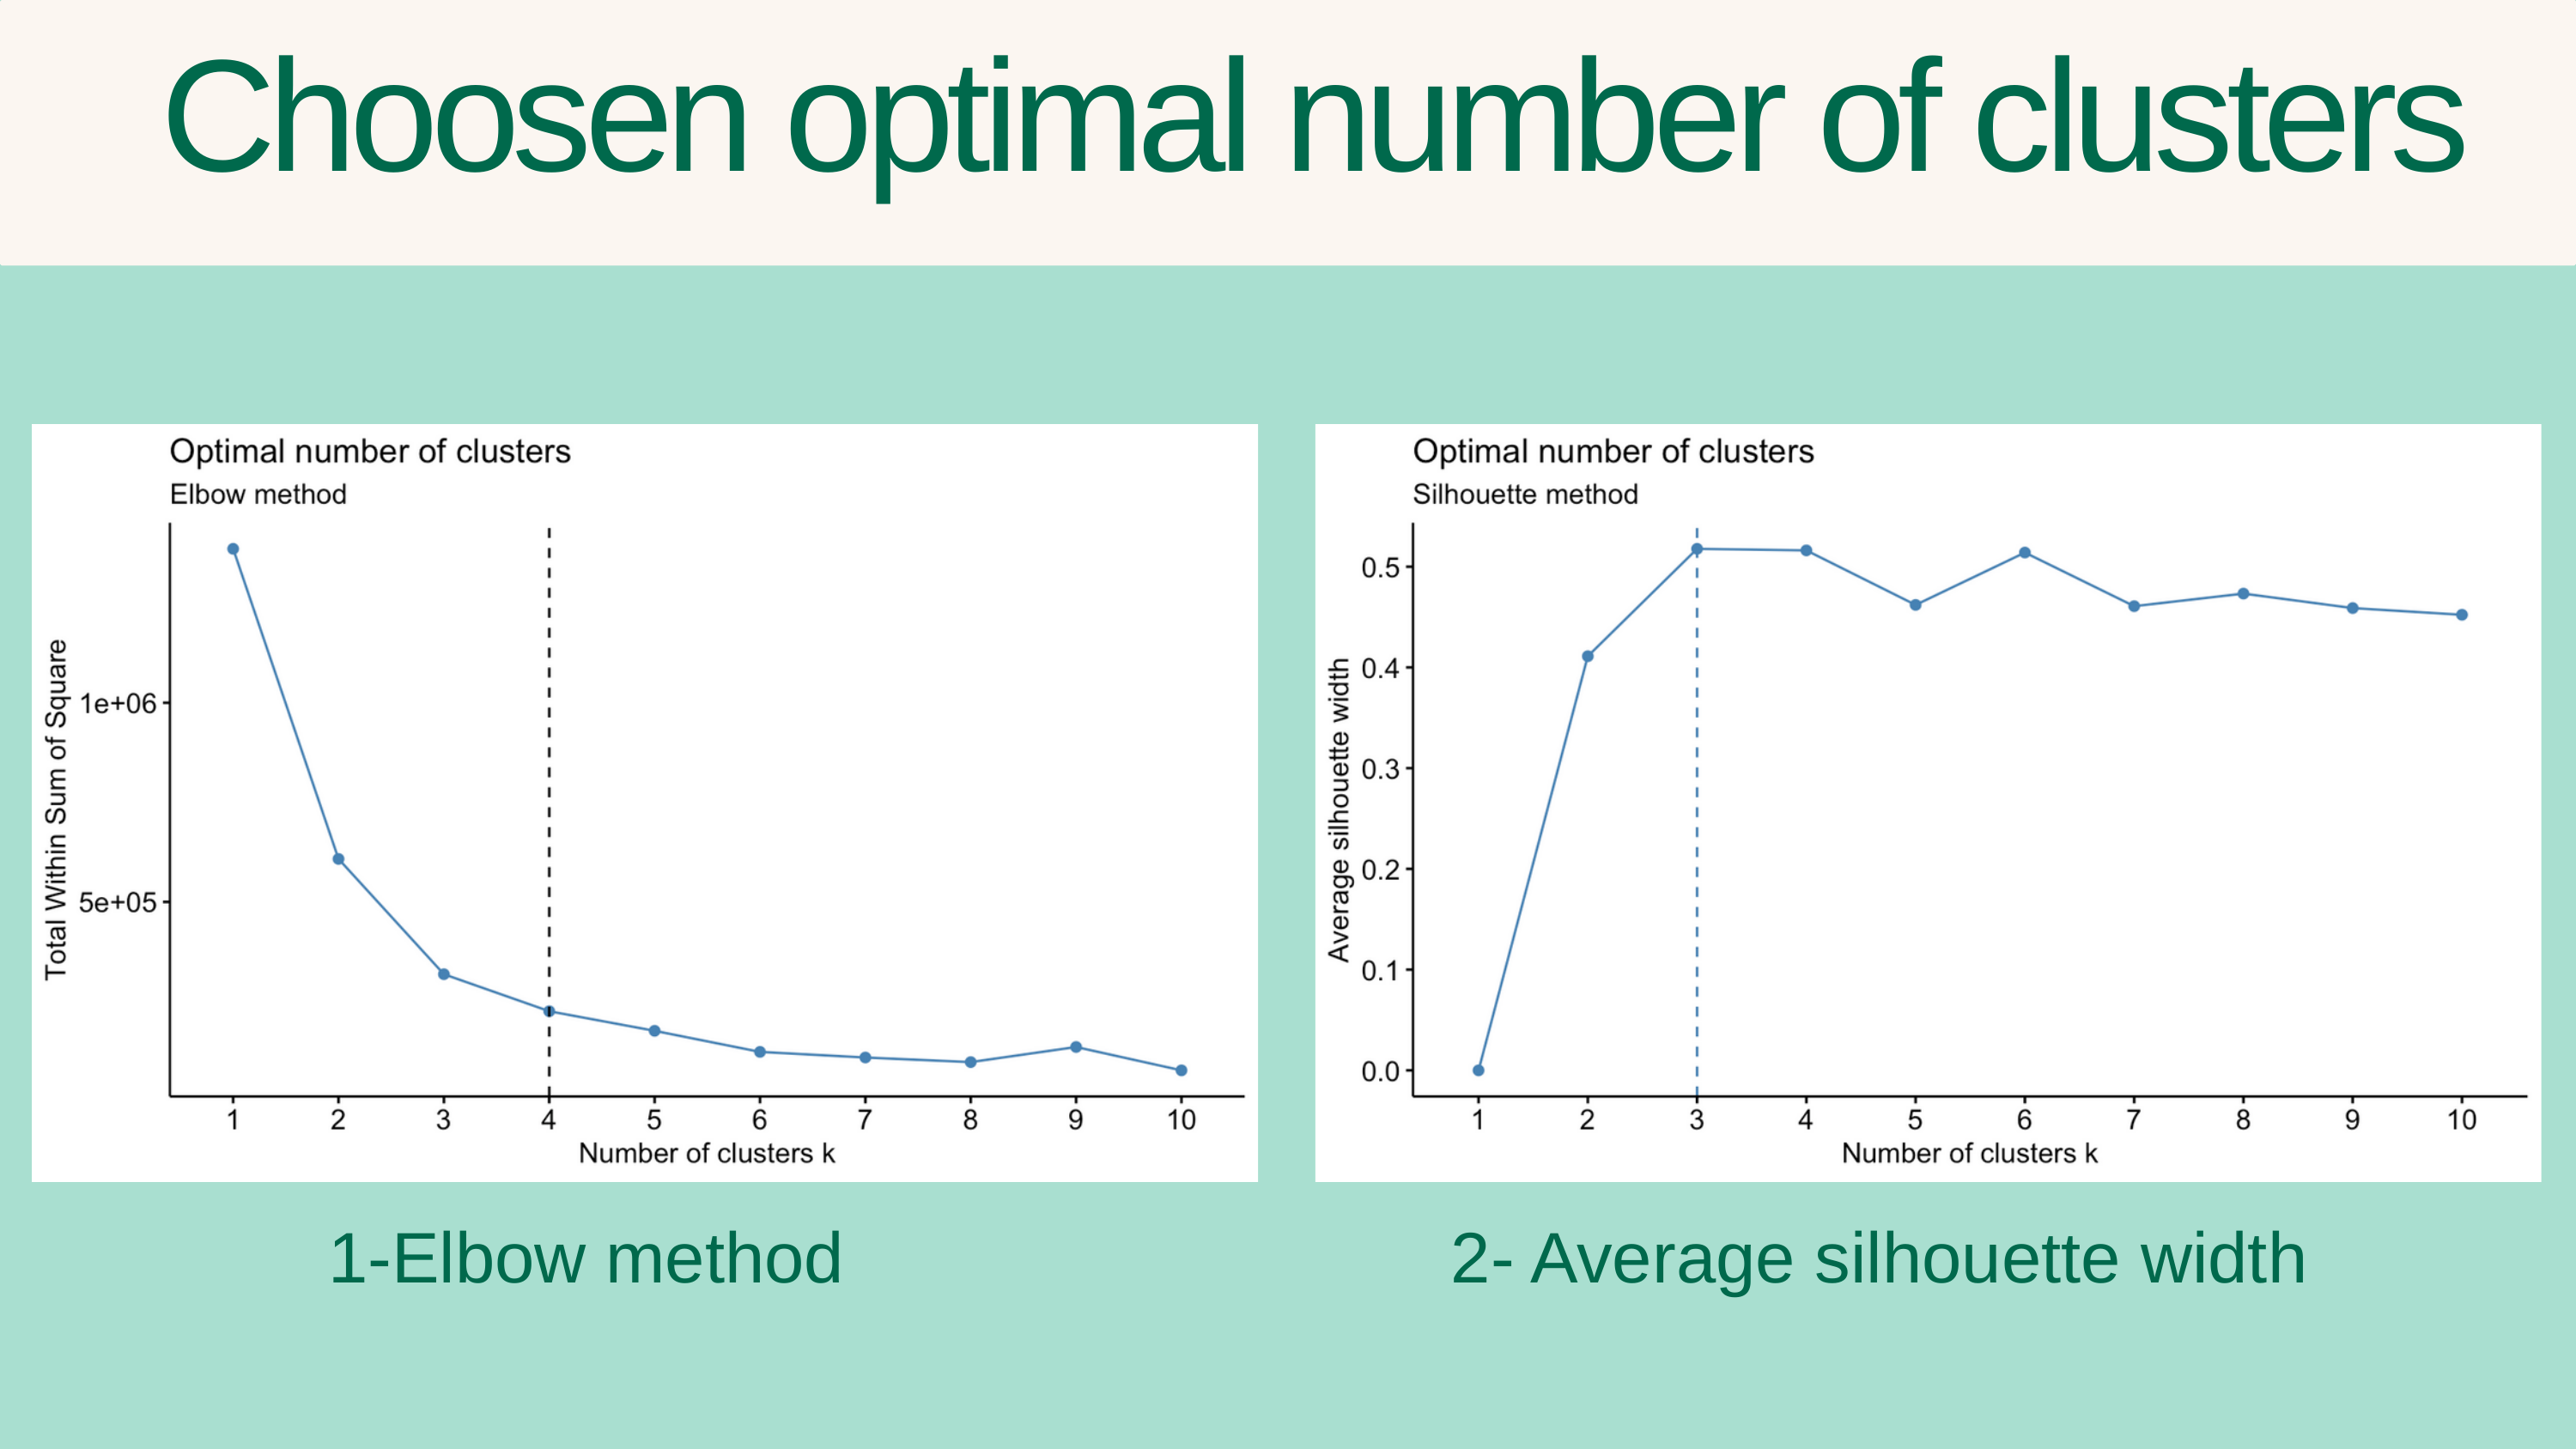

Choosen optimal number of clusters

1-Elbow method
2- Average silhouette width